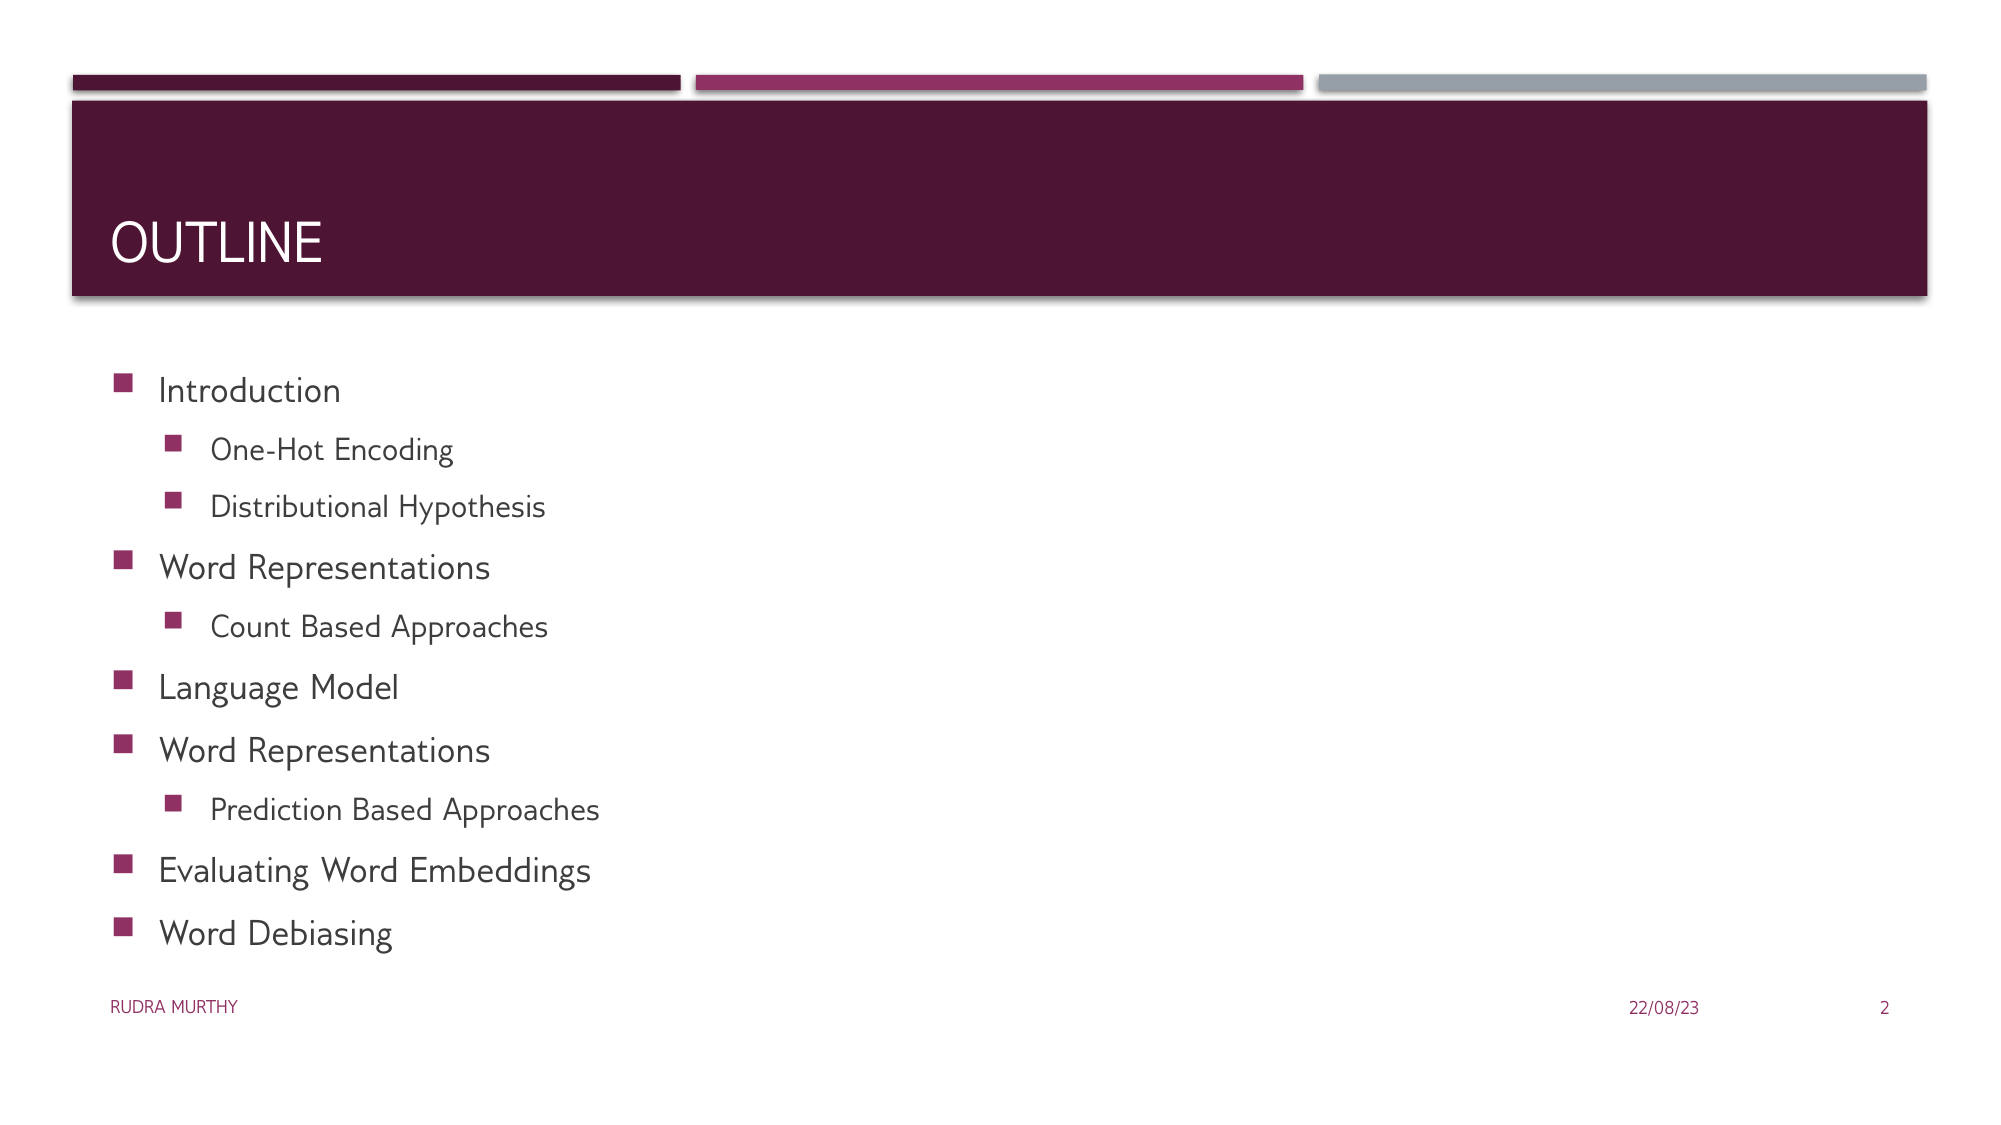

# Outline
Introduction
One-Hot Encoding
Distributional Hypothesis
Word Representations
Count Based Approaches
Language Model
Word Representations
Prediction Based Approaches
Evaluating Word Embeddings
Word Debiasing
Rudra Murthy
22/08/23
2